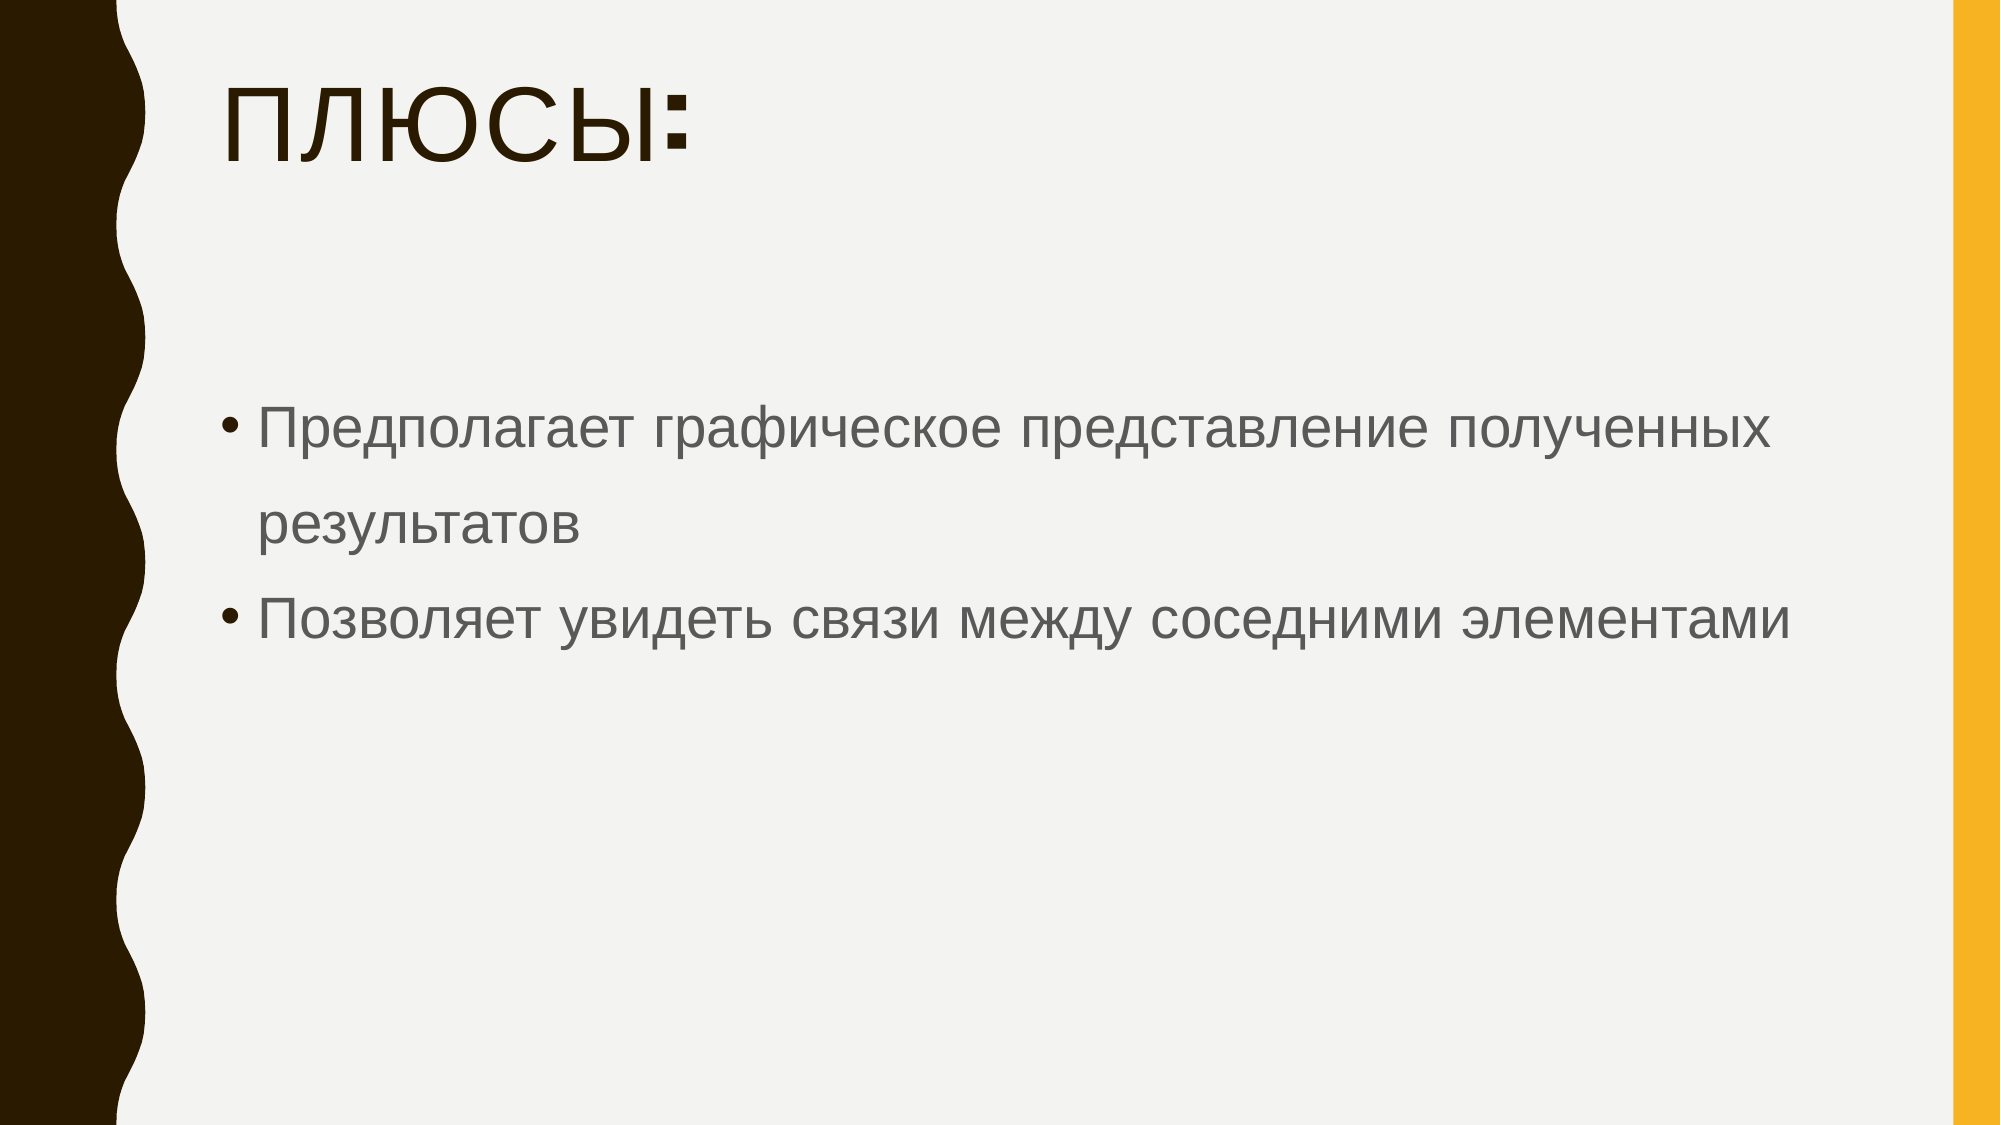

# Плюсы:
Предполагает графическое представление полученных результатов
Позволяет увидеть связи между соседними элементами